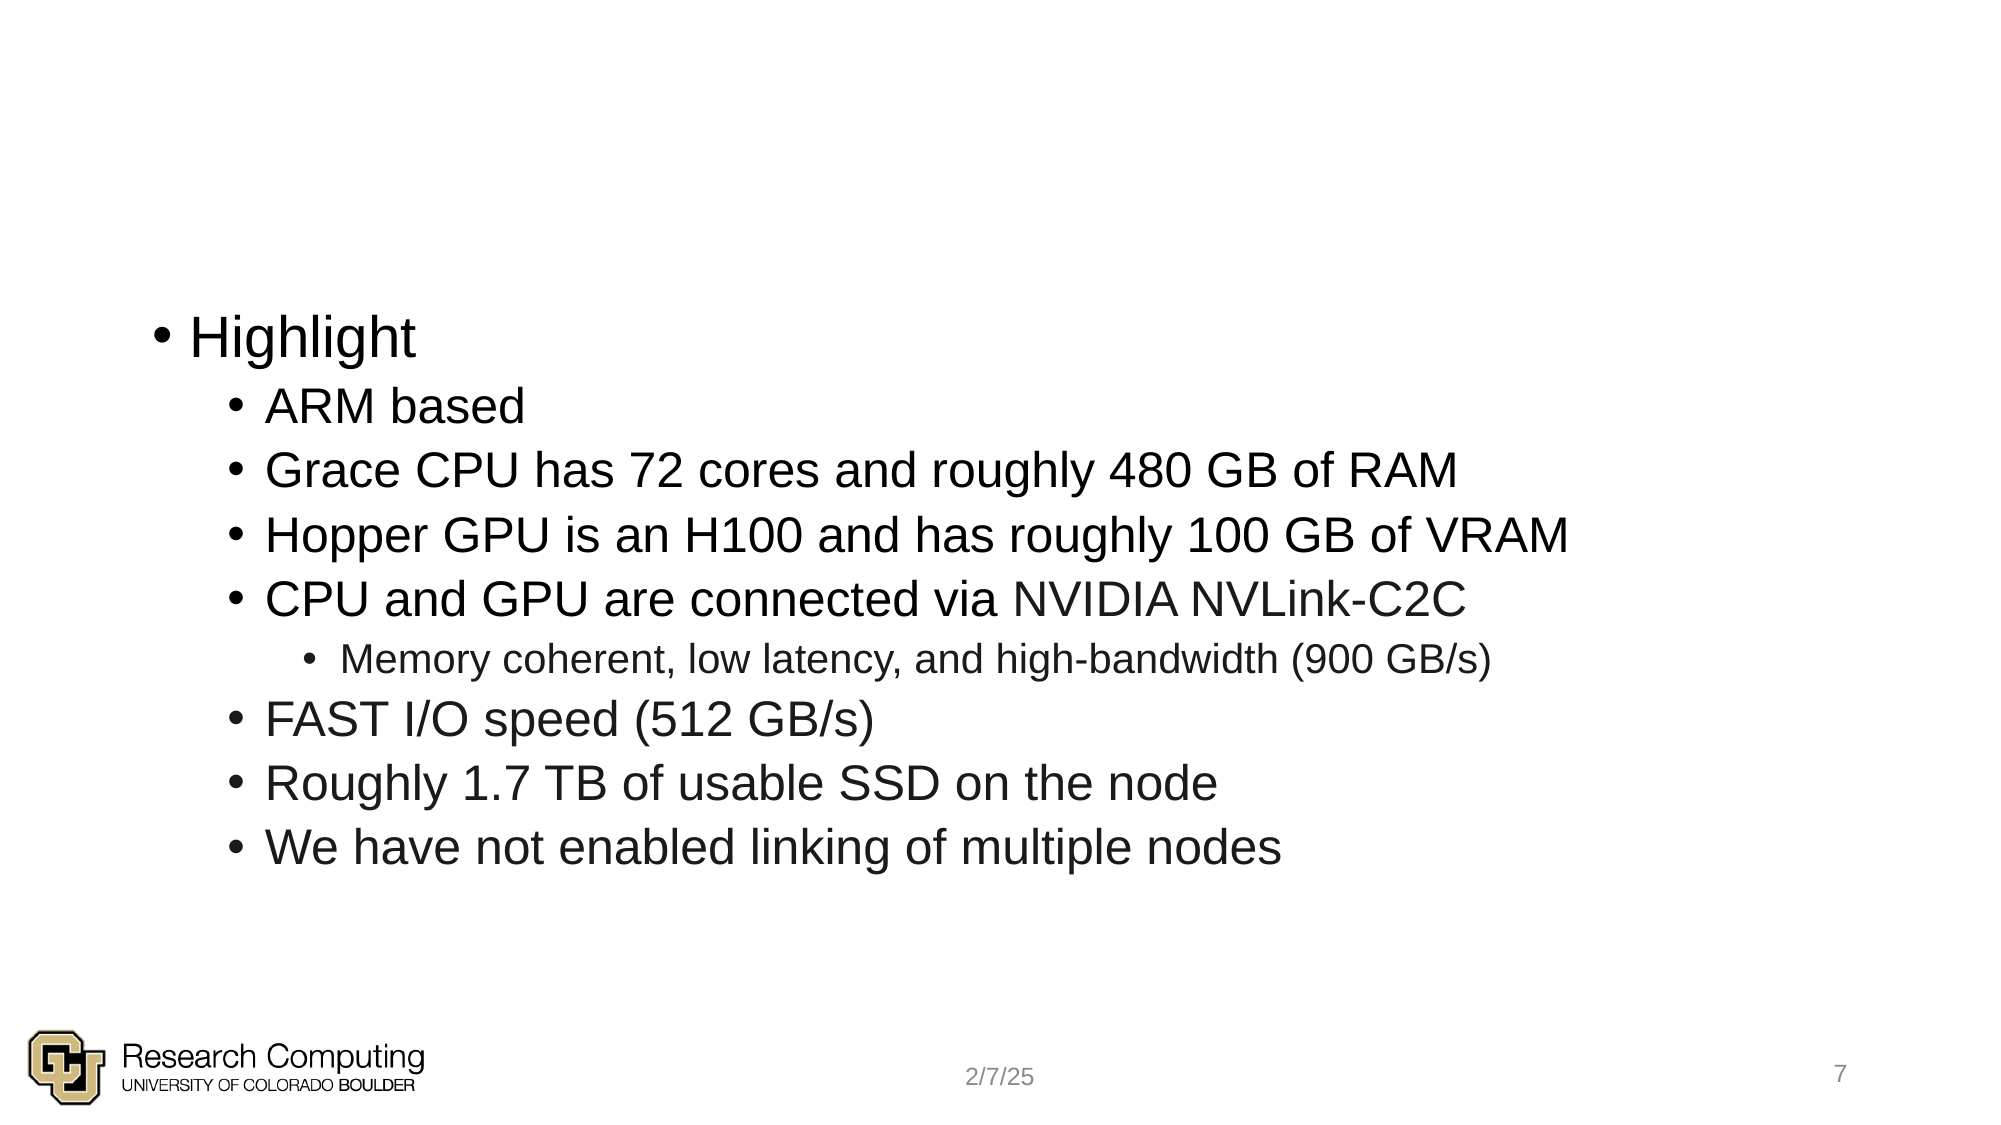

#
Highlight
ARM based
Grace CPU has 72 cores and roughly 480 GB of RAM
Hopper GPU is an H100 and has roughly 100 GB of VRAM
CPU and GPU are connected via NVIDIA NVLink-C2C
Memory coherent, low latency, and high-bandwidth (900 GB/s)
FAST I/O speed (512 GB/s)
Roughly 1.7 TB of usable SSD on the node
We have not enabled linking of multiple nodes
7
2/7/25